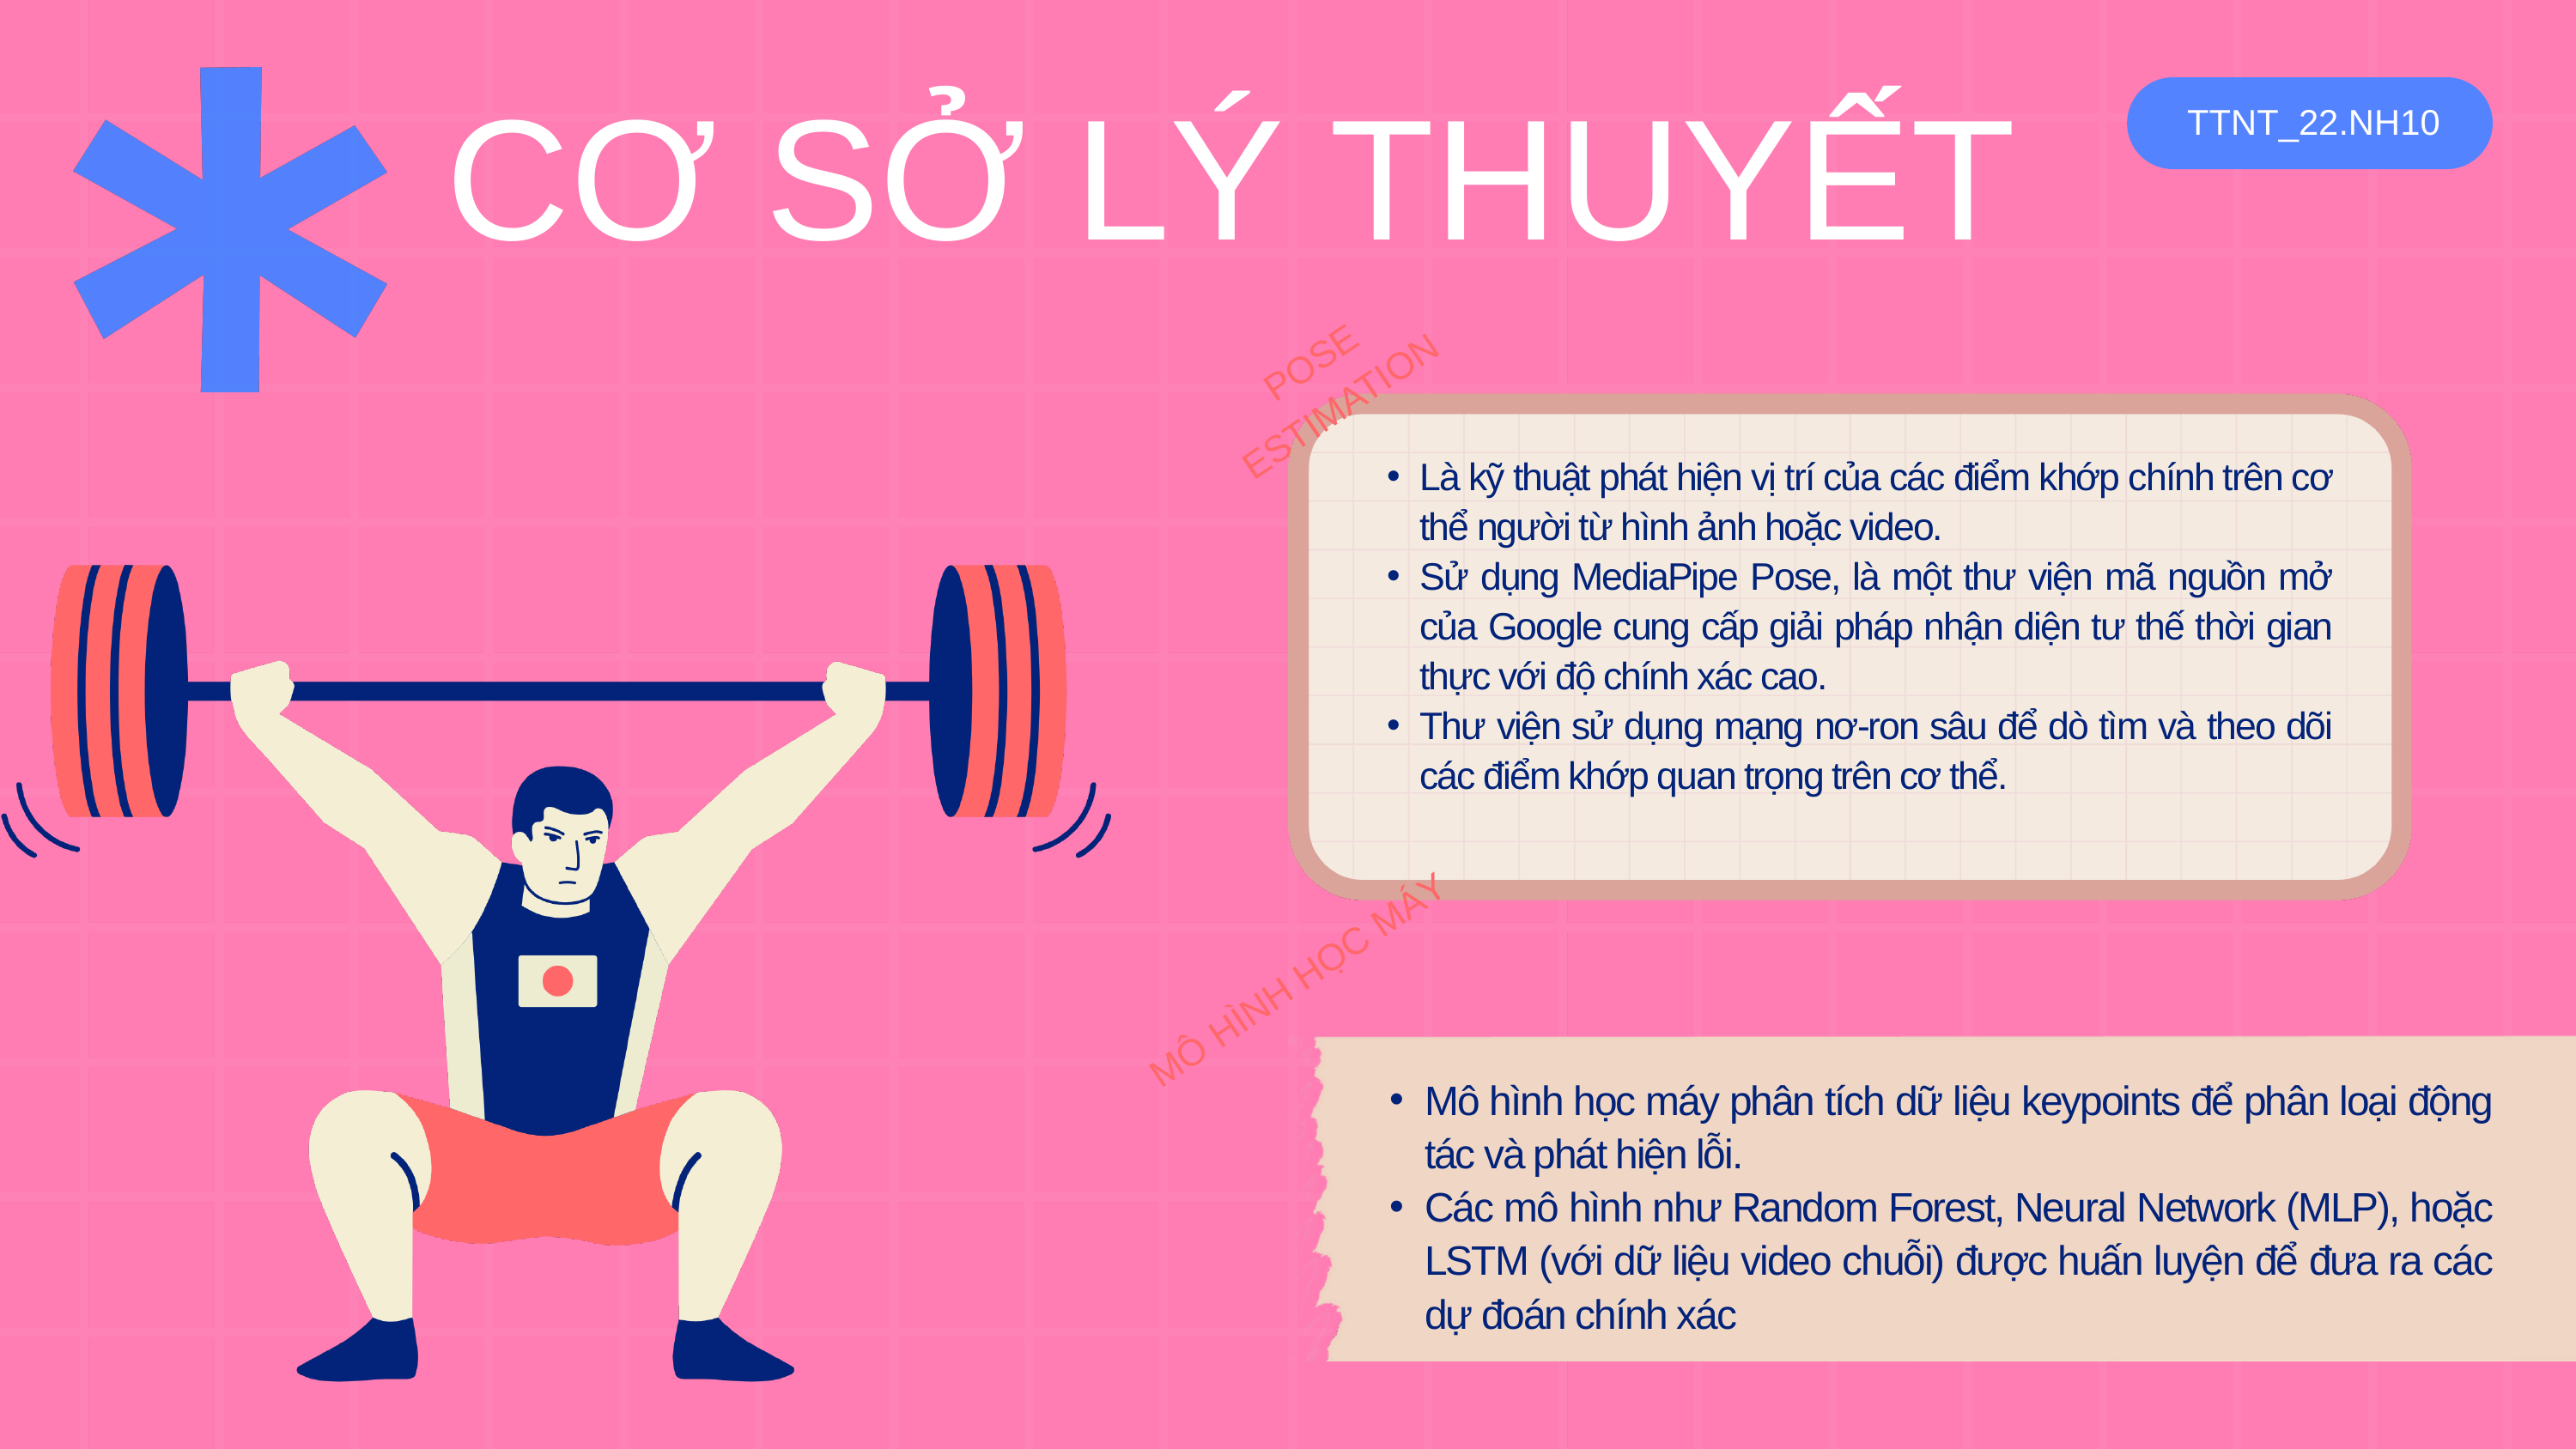

TTNT_22.NH10

CƠ SỞ LÝ THUYẾT
POSE ESTIMATION

Là kỹ thuật phát hiện vị trí của các điểm khớp chính trên cơ thể người từ hình ảnh hoặc video.
Sử dụng MediaPipe Pose, là một thư viện mã nguồn mở của Google cung cấp giải pháp nhận diện tư thế thời gian thực với độ chính xác cao.
Thư viện sử dụng mạng nơ-ron sâu để dò tìm và theo dõi các điểm khớp quan trọng trên cơ thể.

MÔ HÌNH HỌC MÁY

Mô hình học máy phân tích dữ liệu keypoints để phân loại động tác và phát hiện lỗi.
Các mô hình như Random Forest, Neural Network (MLP), hoặc LSTM (với dữ liệu video chuỗi) được huấn luyện để đưa ra các dự đoán chính xác